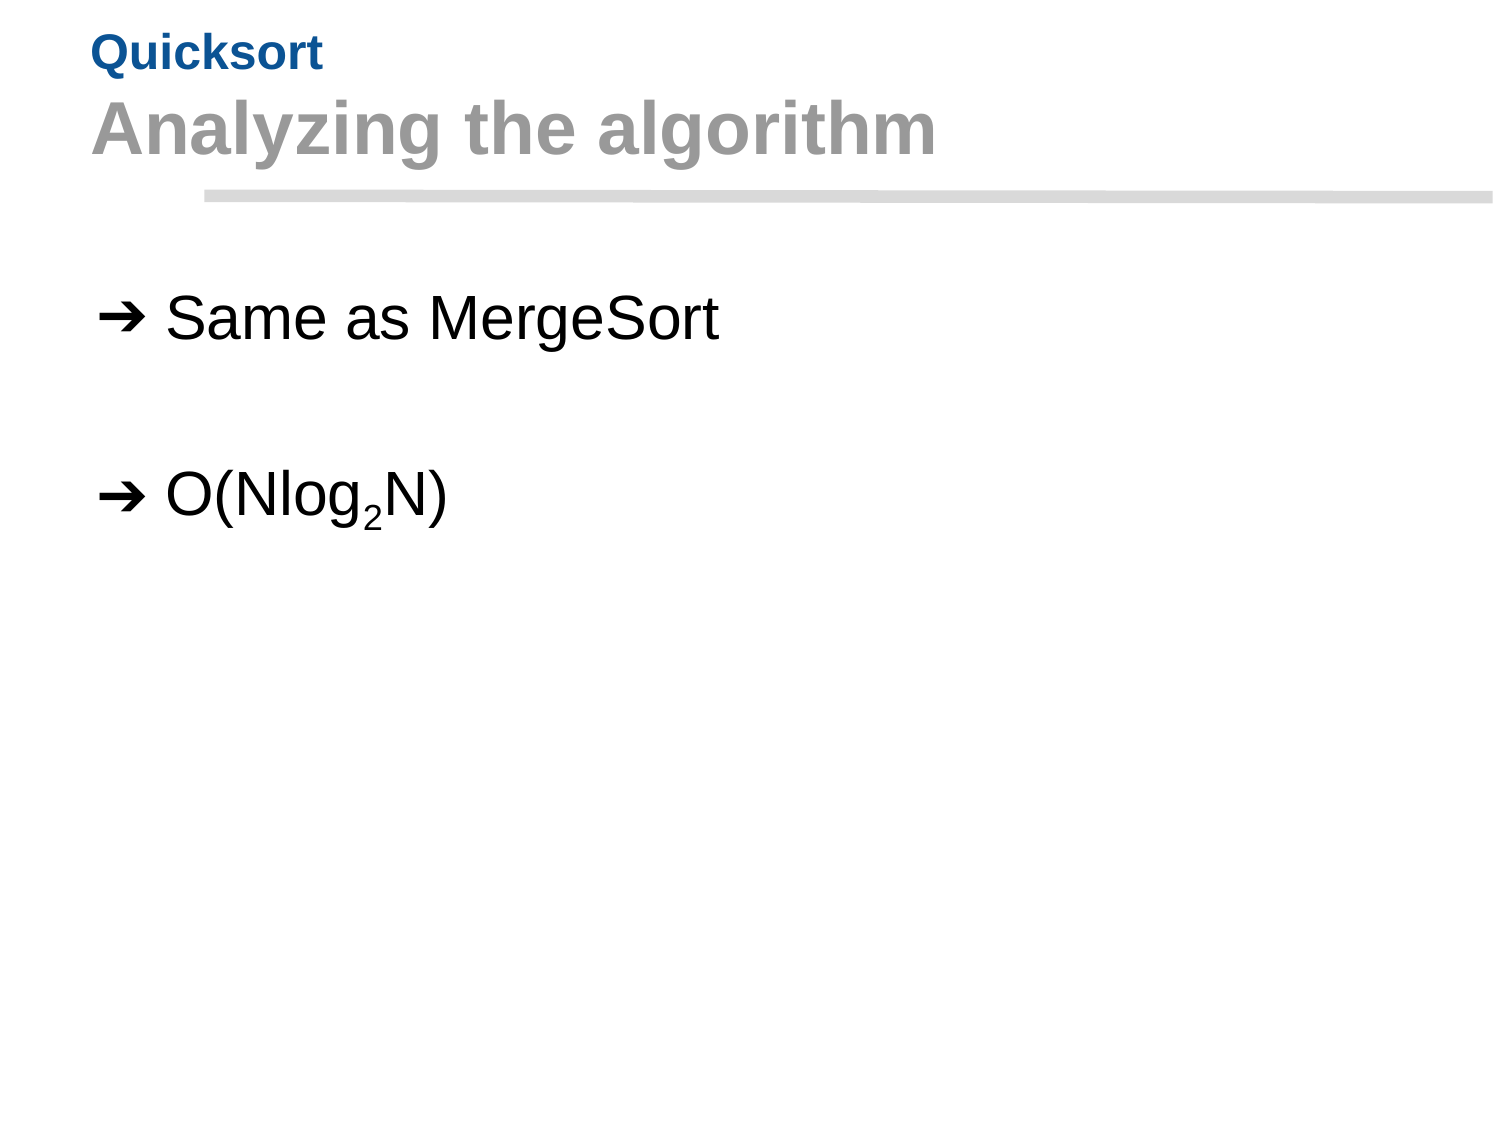

# Quicksort
Analyzing the algorithm
Same as MergeSort

O(Nlog2N)